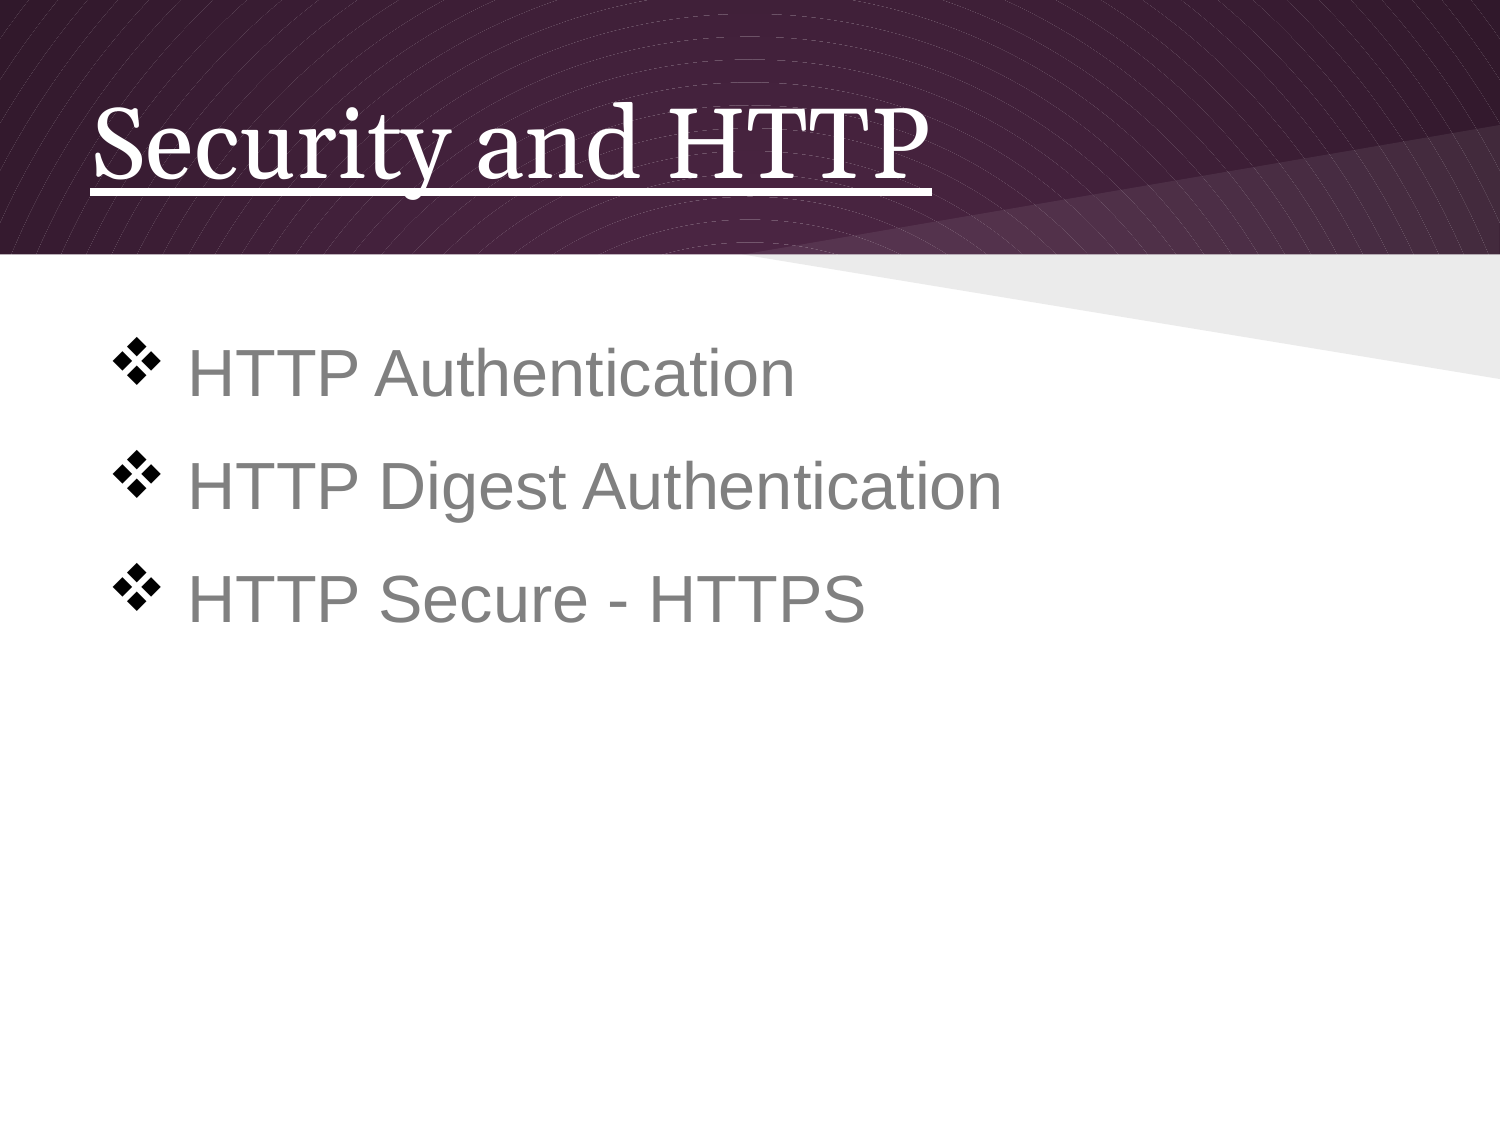

# Security and HTTP
 HTTP Authentication
 HTTP Digest Authentication
 HTTP Secure - HTTPS